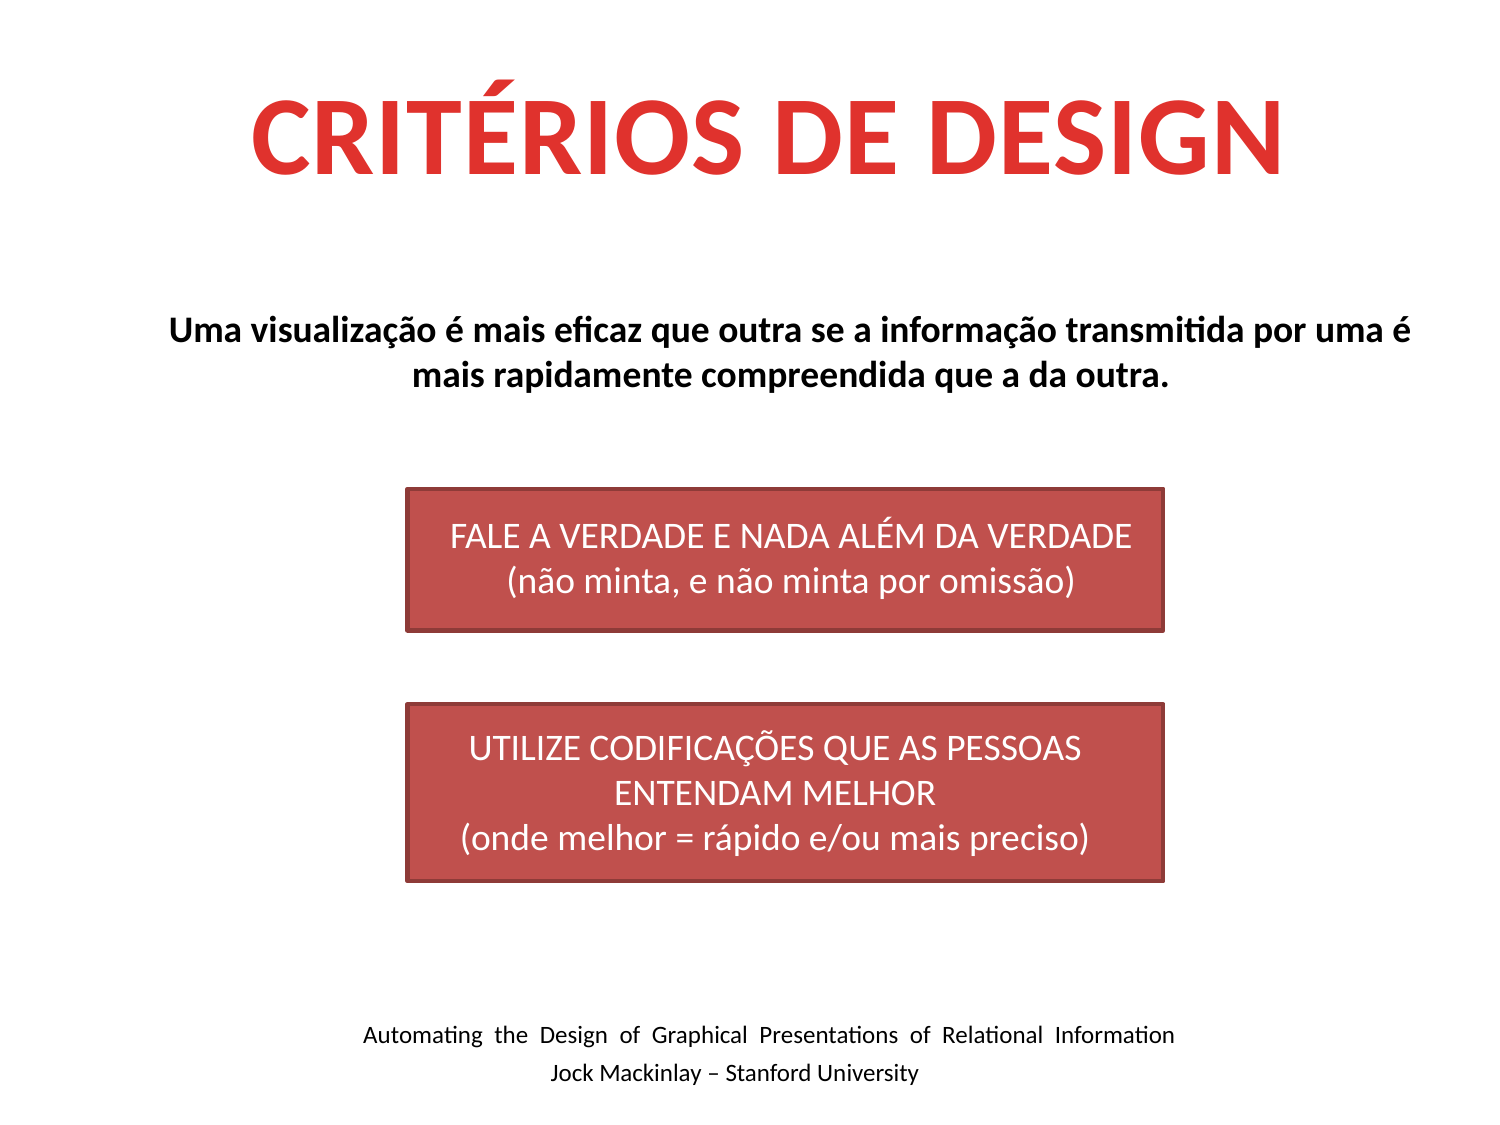

CRITÉRIOS DE DESIGN
EFICÁCIA
Uma visualização é mais eficaz que outra se a informação transmitida por uma é mais rapidamente compreendida que a da outra.

FALE A VERDADE E NADA ALÉM DA VERDADE
(não minta, e não minta por omissão)

UTILIZE CODIFICAÇÕES QUE AS PESSOAS ENTENDAM MELHOR
(onde melhor = rápido e/ou mais preciso)
Automating  the  Design  of  Graphical  Presentations  of  Relational  Information
Jock Mackinlay – Stanford University